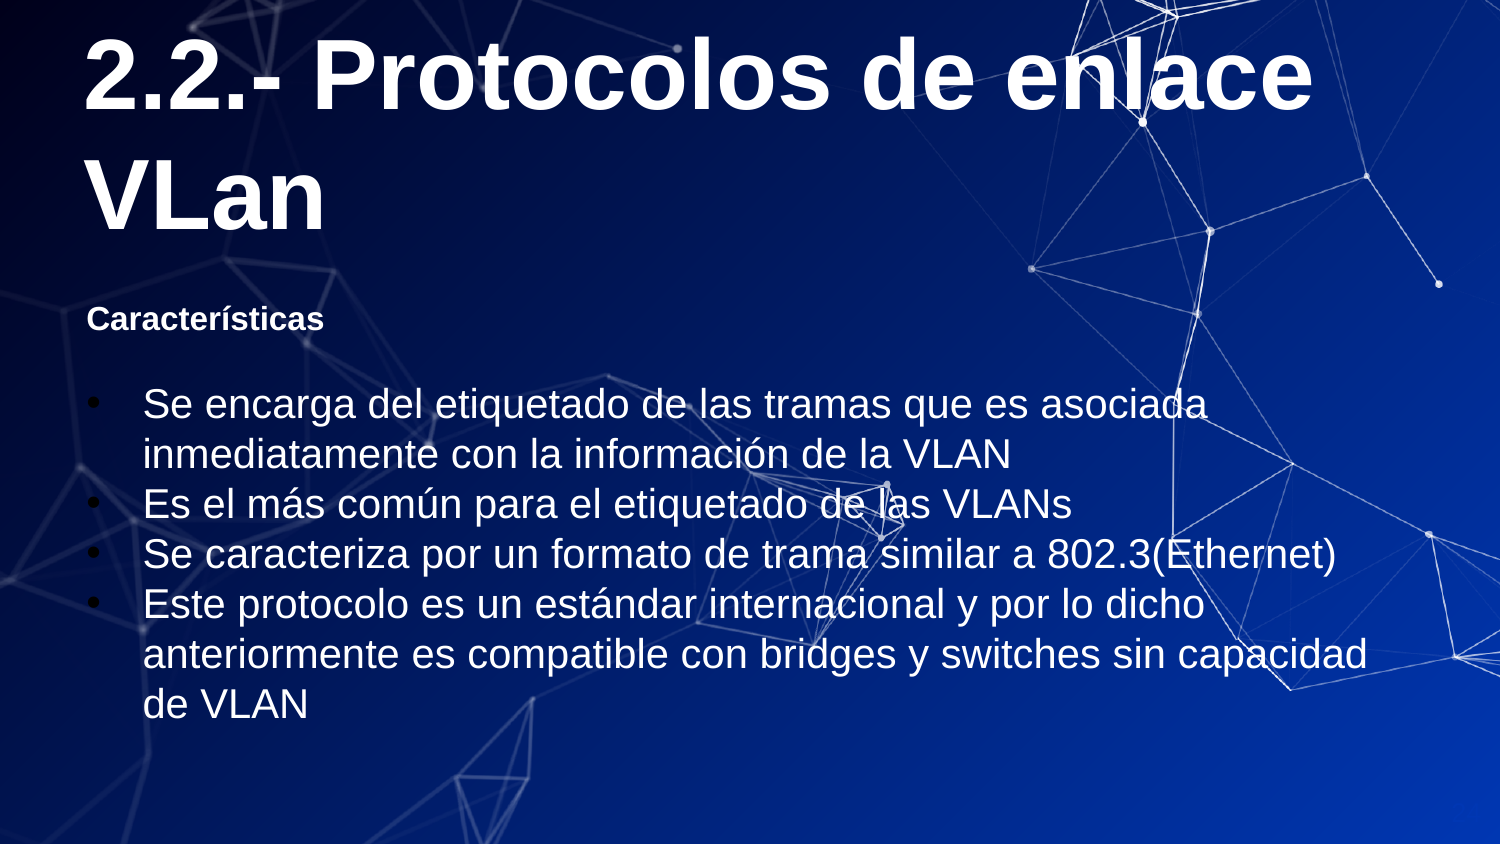

2.2.- Protocolos de enlace VLan
Características

Se encarga del etiquetado de las tramas que es asociada inmediatamente con la información de la VLAN
Es el más común para el etiquetado de las VLANs
Se caracteriza por un formato de trama similar a 802.3(Ethernet)
Este protocolo es un estándar internacional y por lo dicho anteriormente es compatible con bridges y switches sin capacidad de VLAN
24